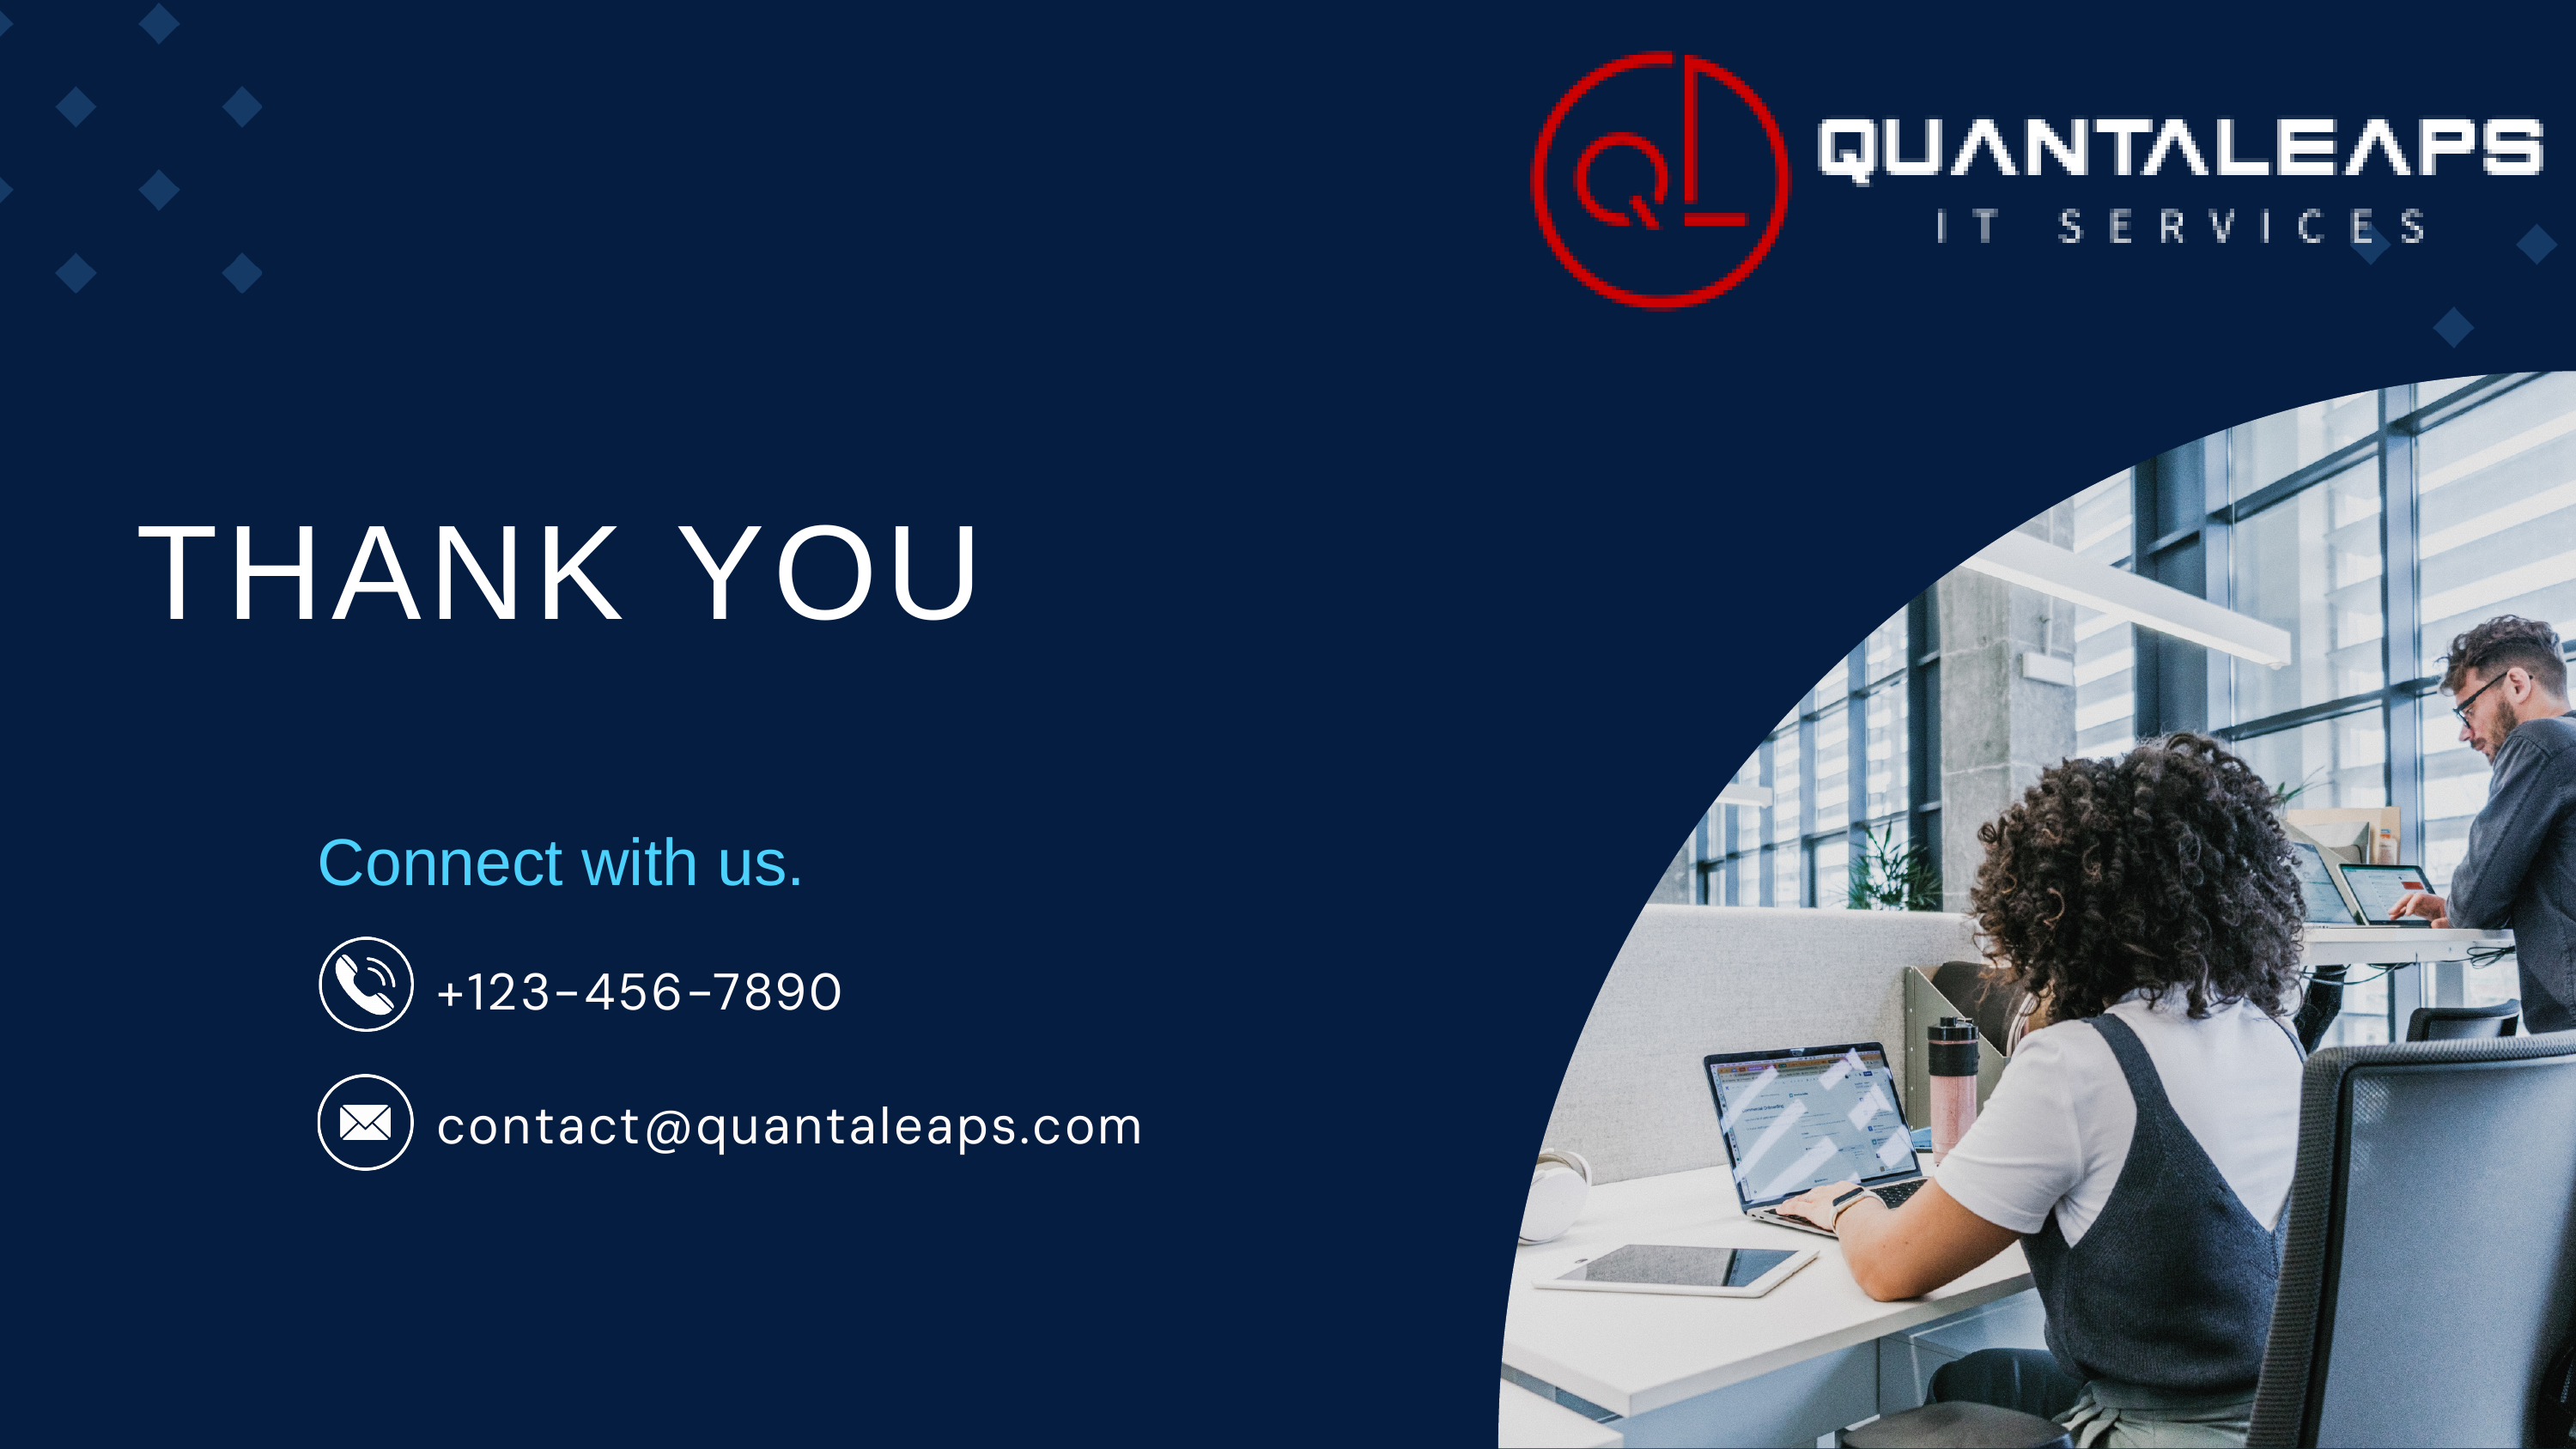

THANK YOU
Connect with us.

+123-456-7890

contact@quantaleaps.com